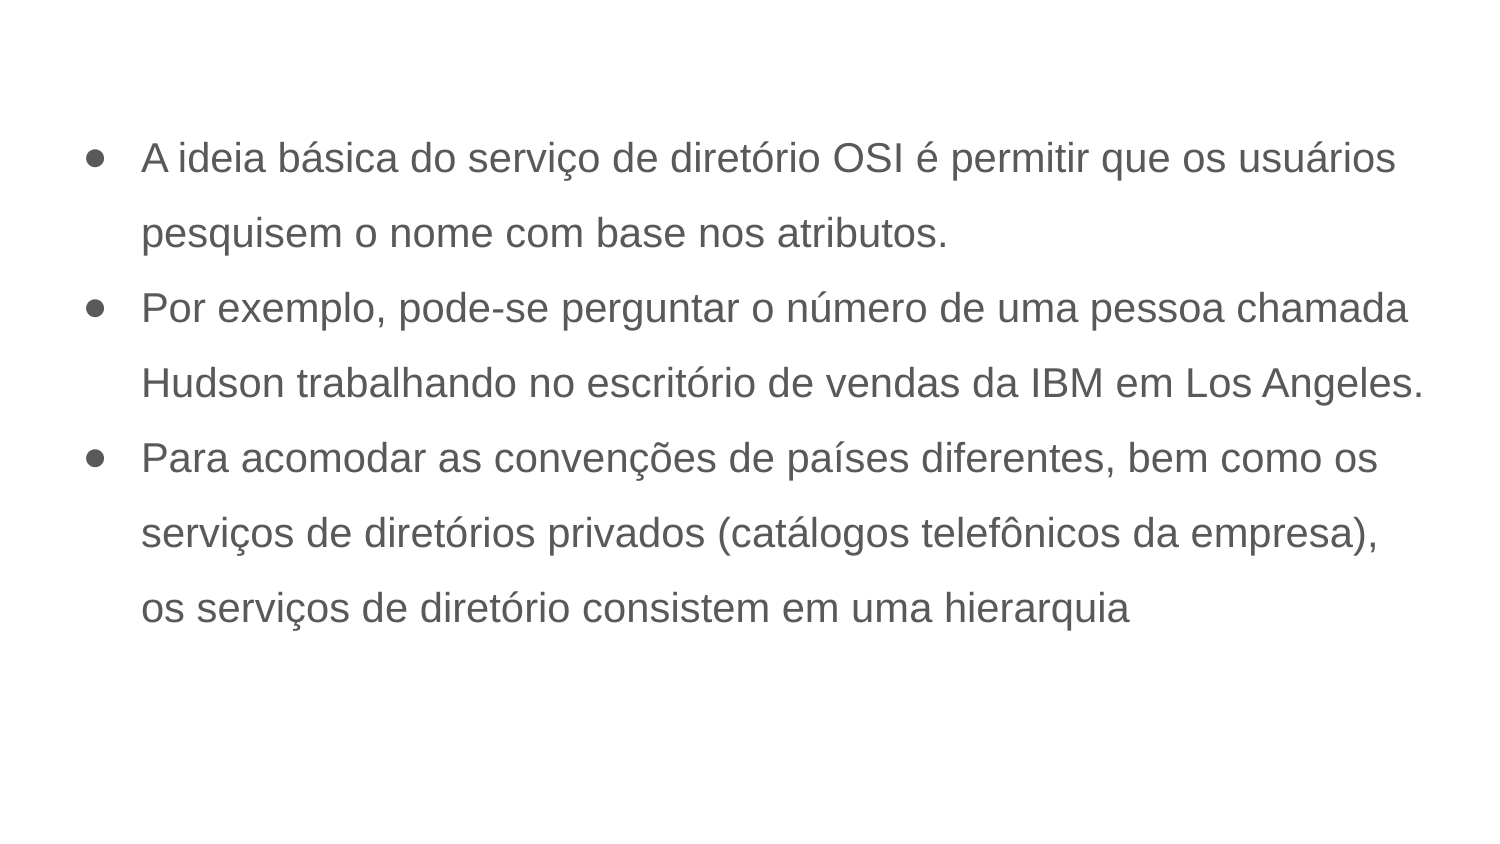

A ideia básica do serviço de diretório OSI é permitir que os usuários pesquisem o nome com base nos atributos.
Por exemplo, pode-se perguntar o número de uma pessoa chamada Hudson trabalhando no escritório de vendas da IBM em Los Angeles.
Para acomodar as convenções de países diferentes, bem como os serviços de diretórios privados (catálogos telefônicos da empresa), os serviços de diretório consistem em uma hierarquia